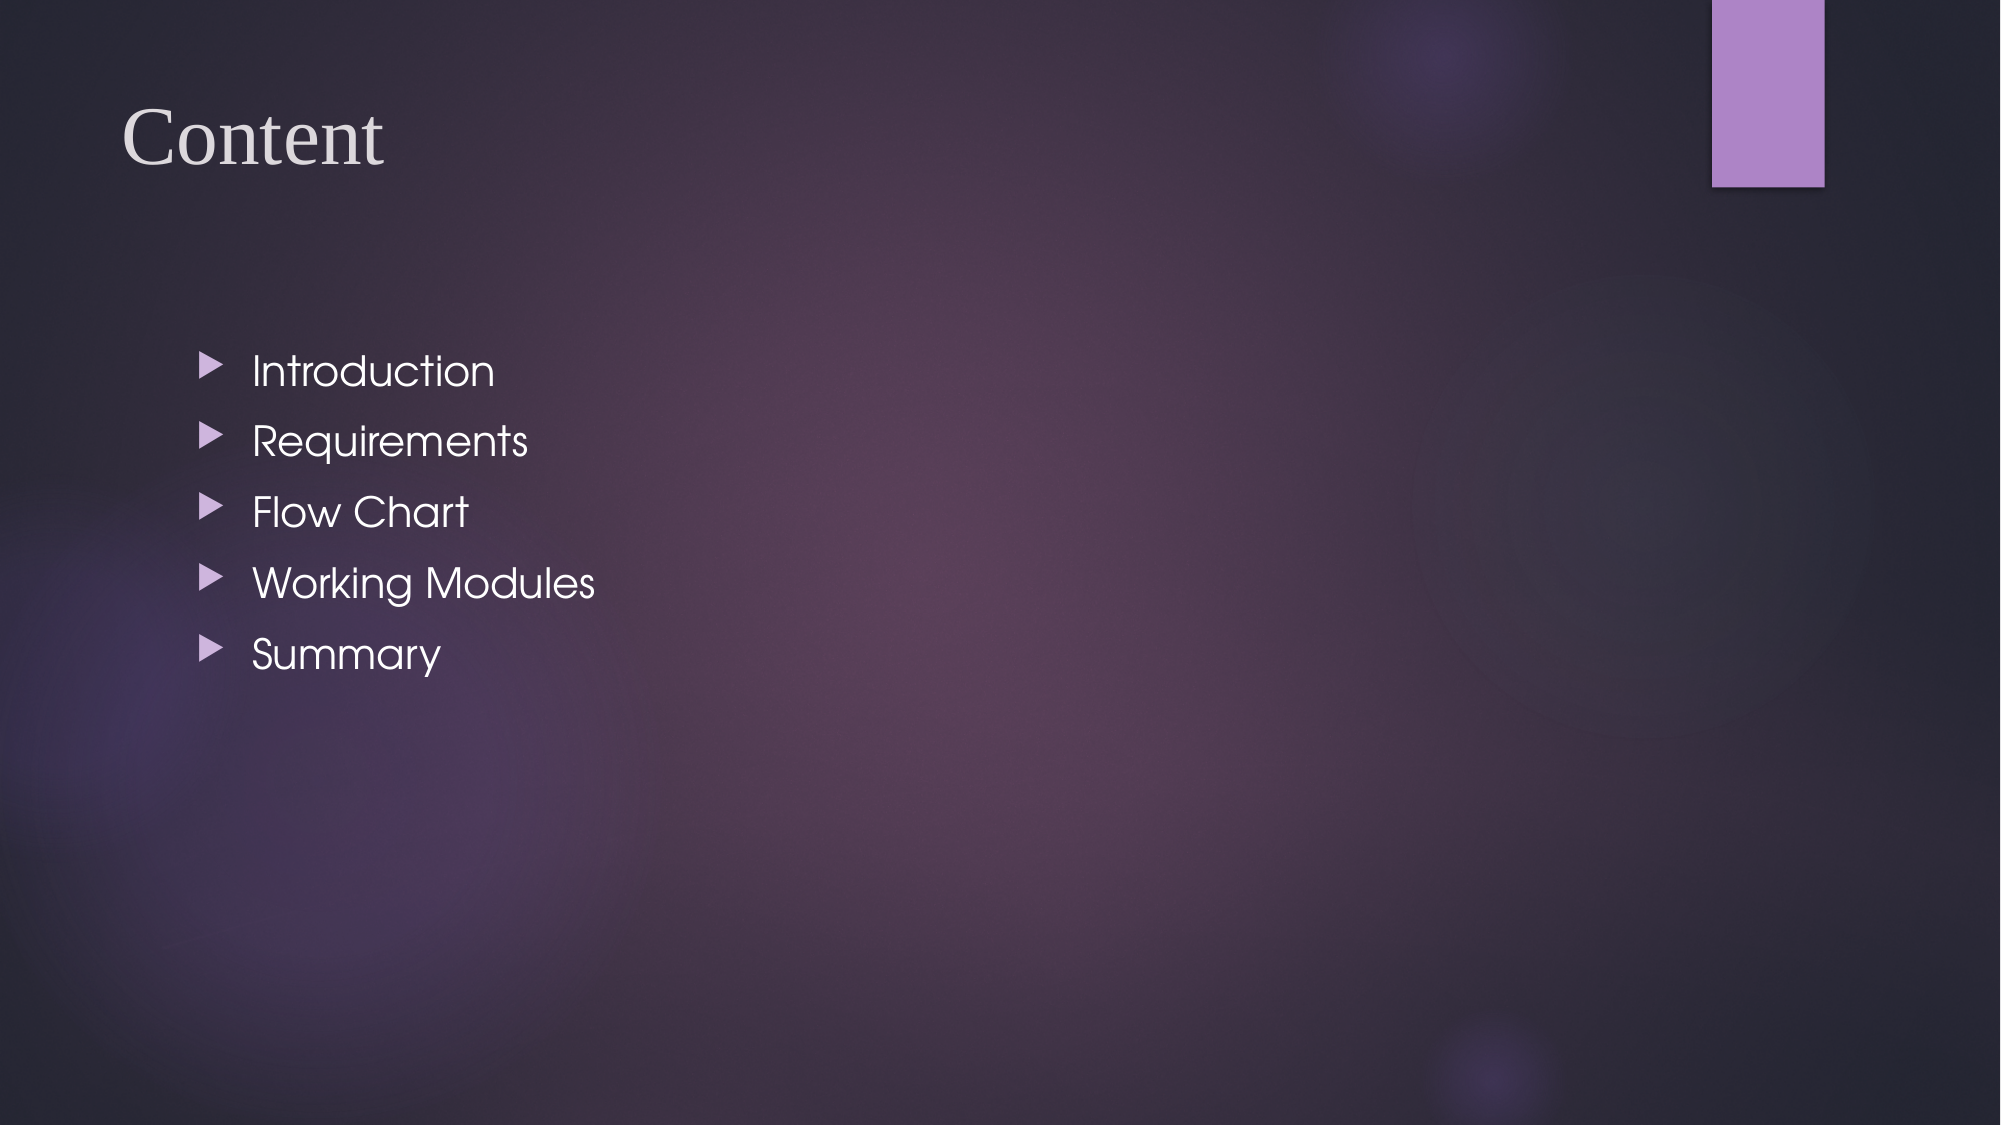

# Content
Introduction
Requirements
Flow Chart
Working Modules
Summary